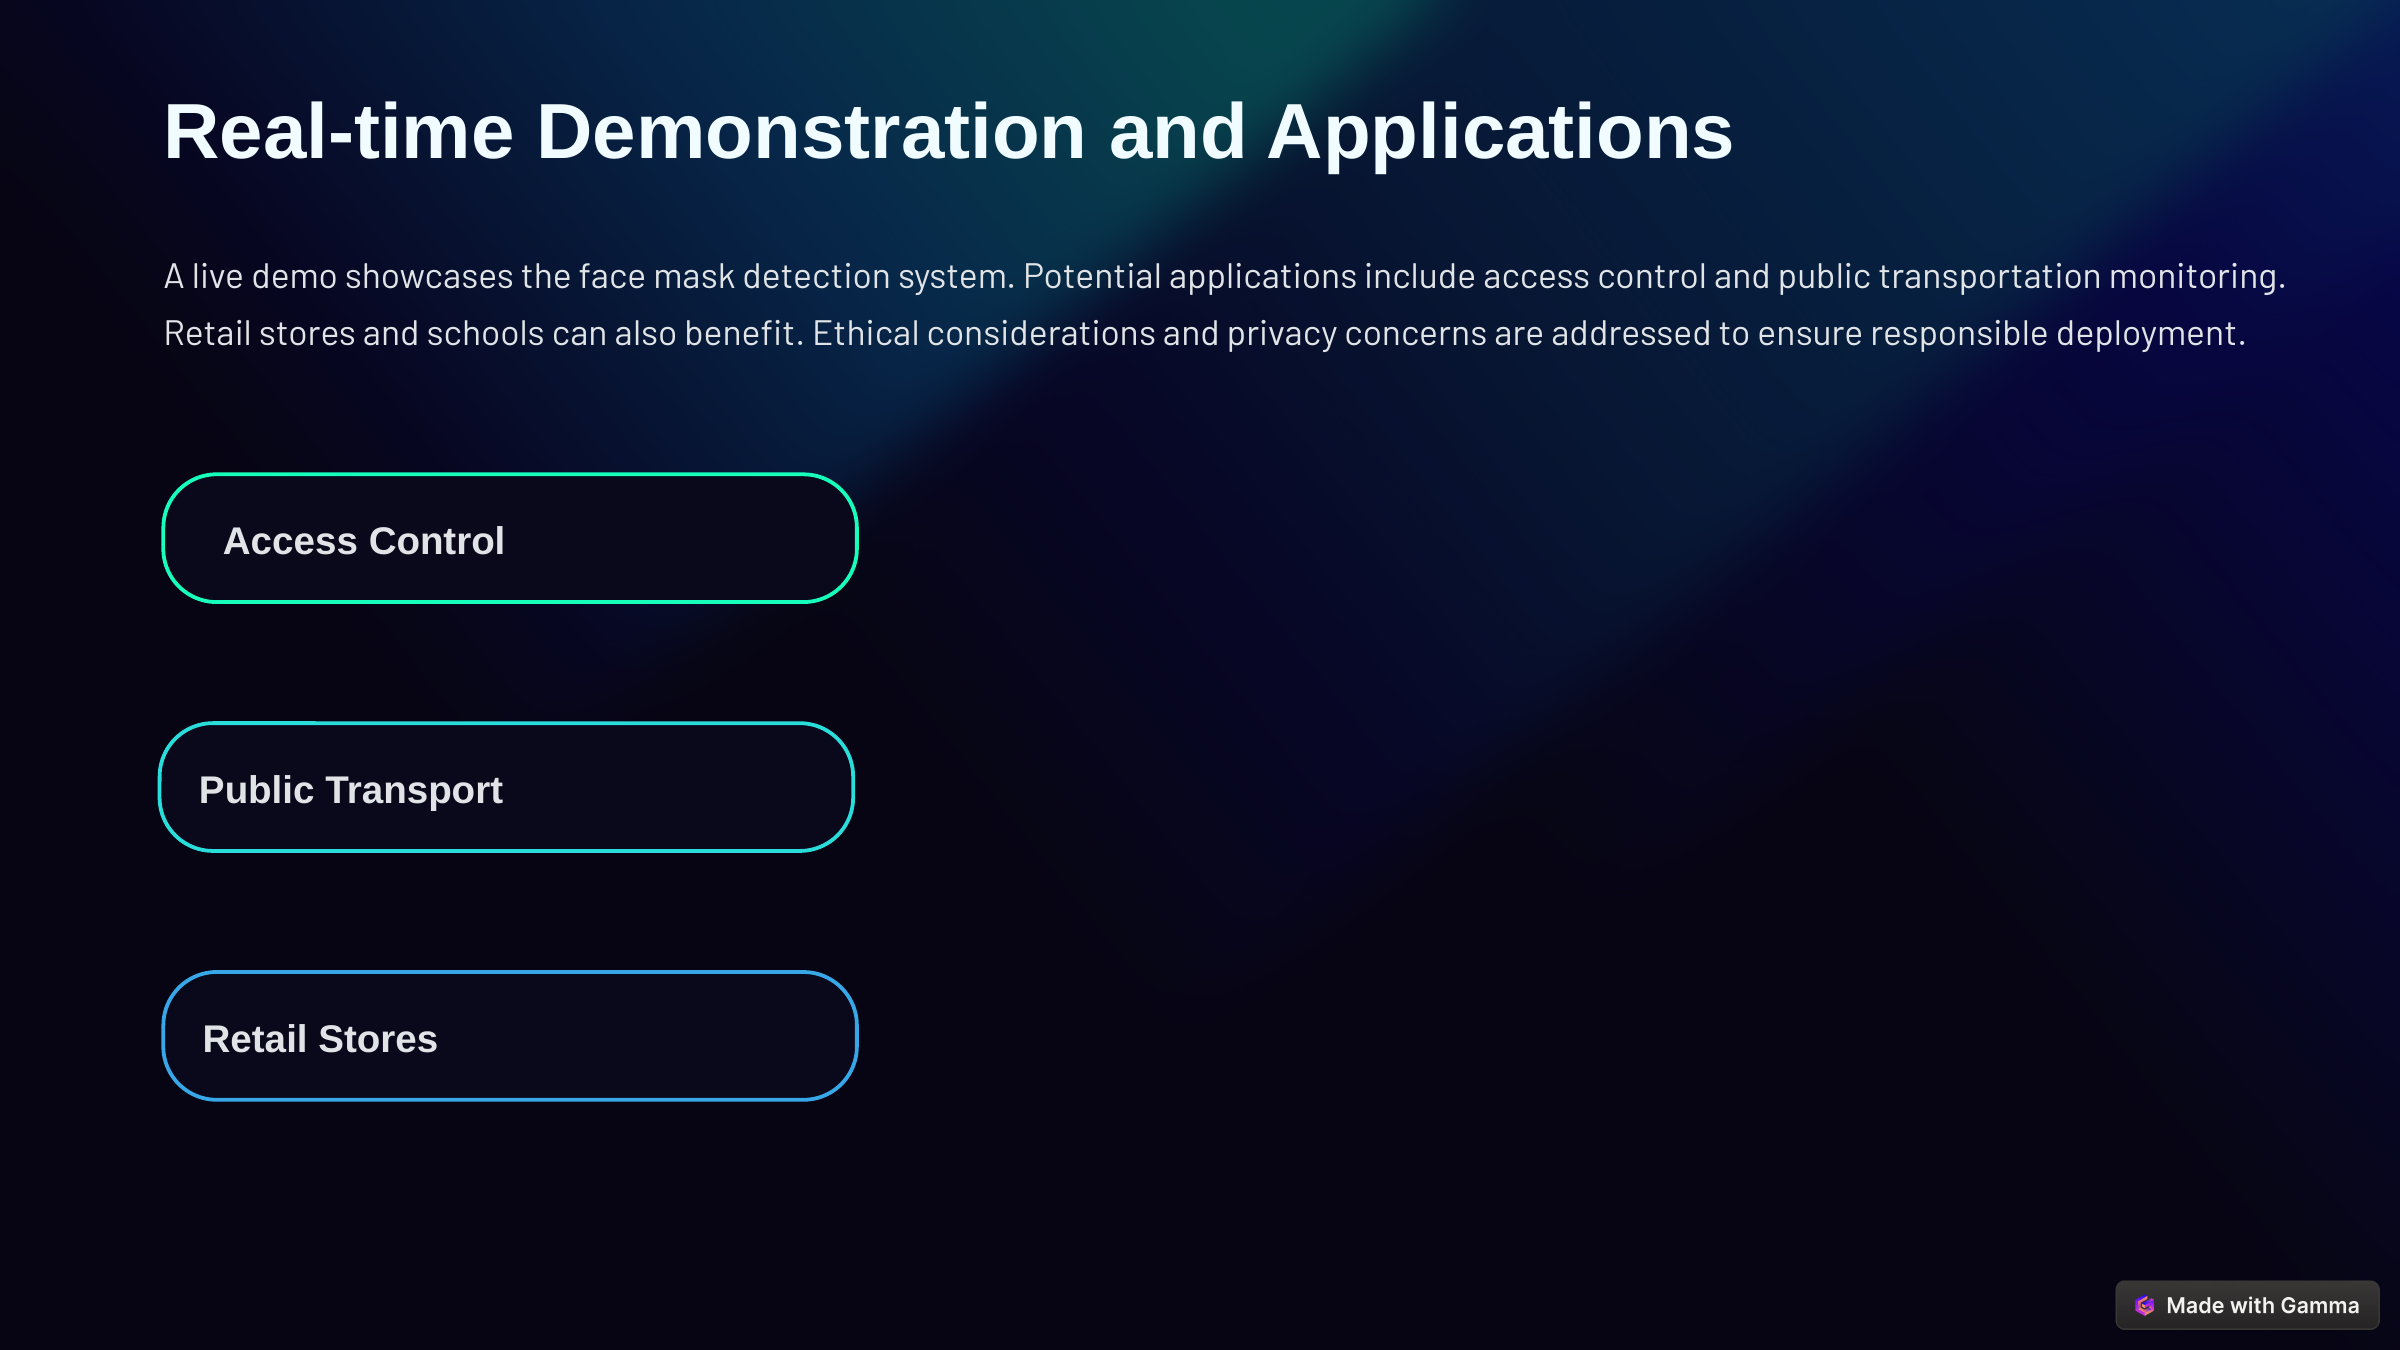

Real-time Demonstration and Applications
A live demo showcases the face mask detection system. Potential applications include access control and public transportation monitoring. Retail stores and schools can also benefit. Ethical considerations and privacy concerns are addressed to ensure responsible deployment.

Access Control

Public Transport

Retail Stores